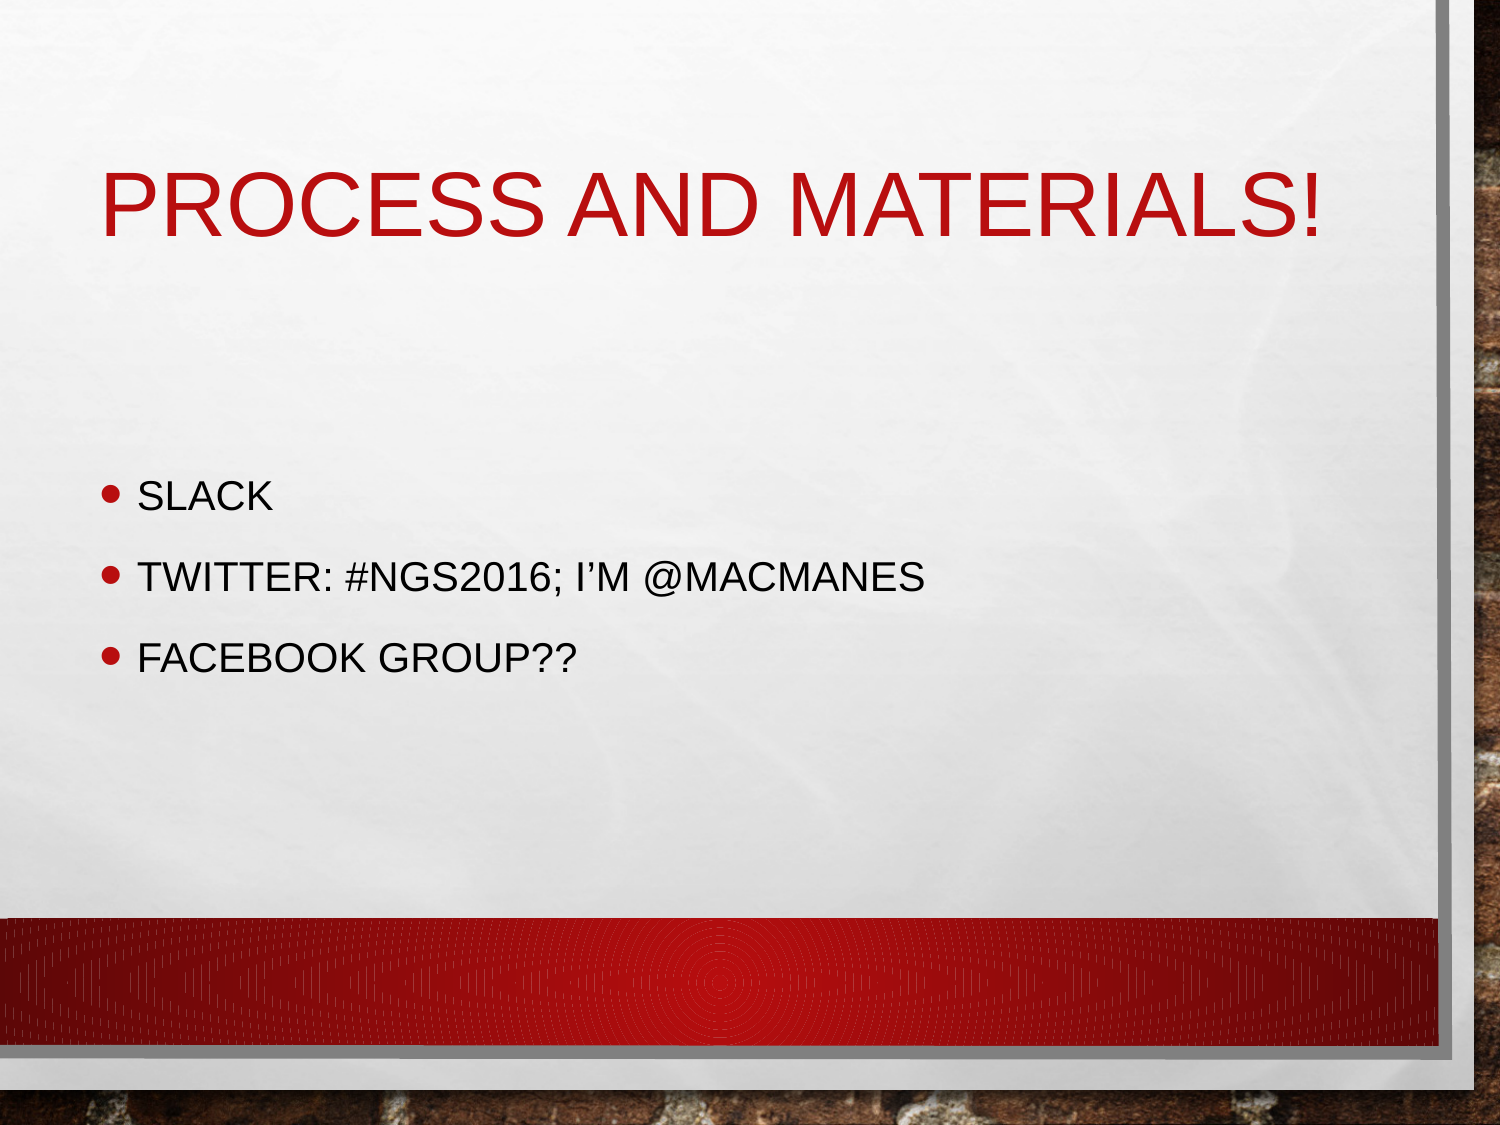

# Process and materials!
Slack
Twitter: #ngs2016; I’m @macmanes
Facebook group??